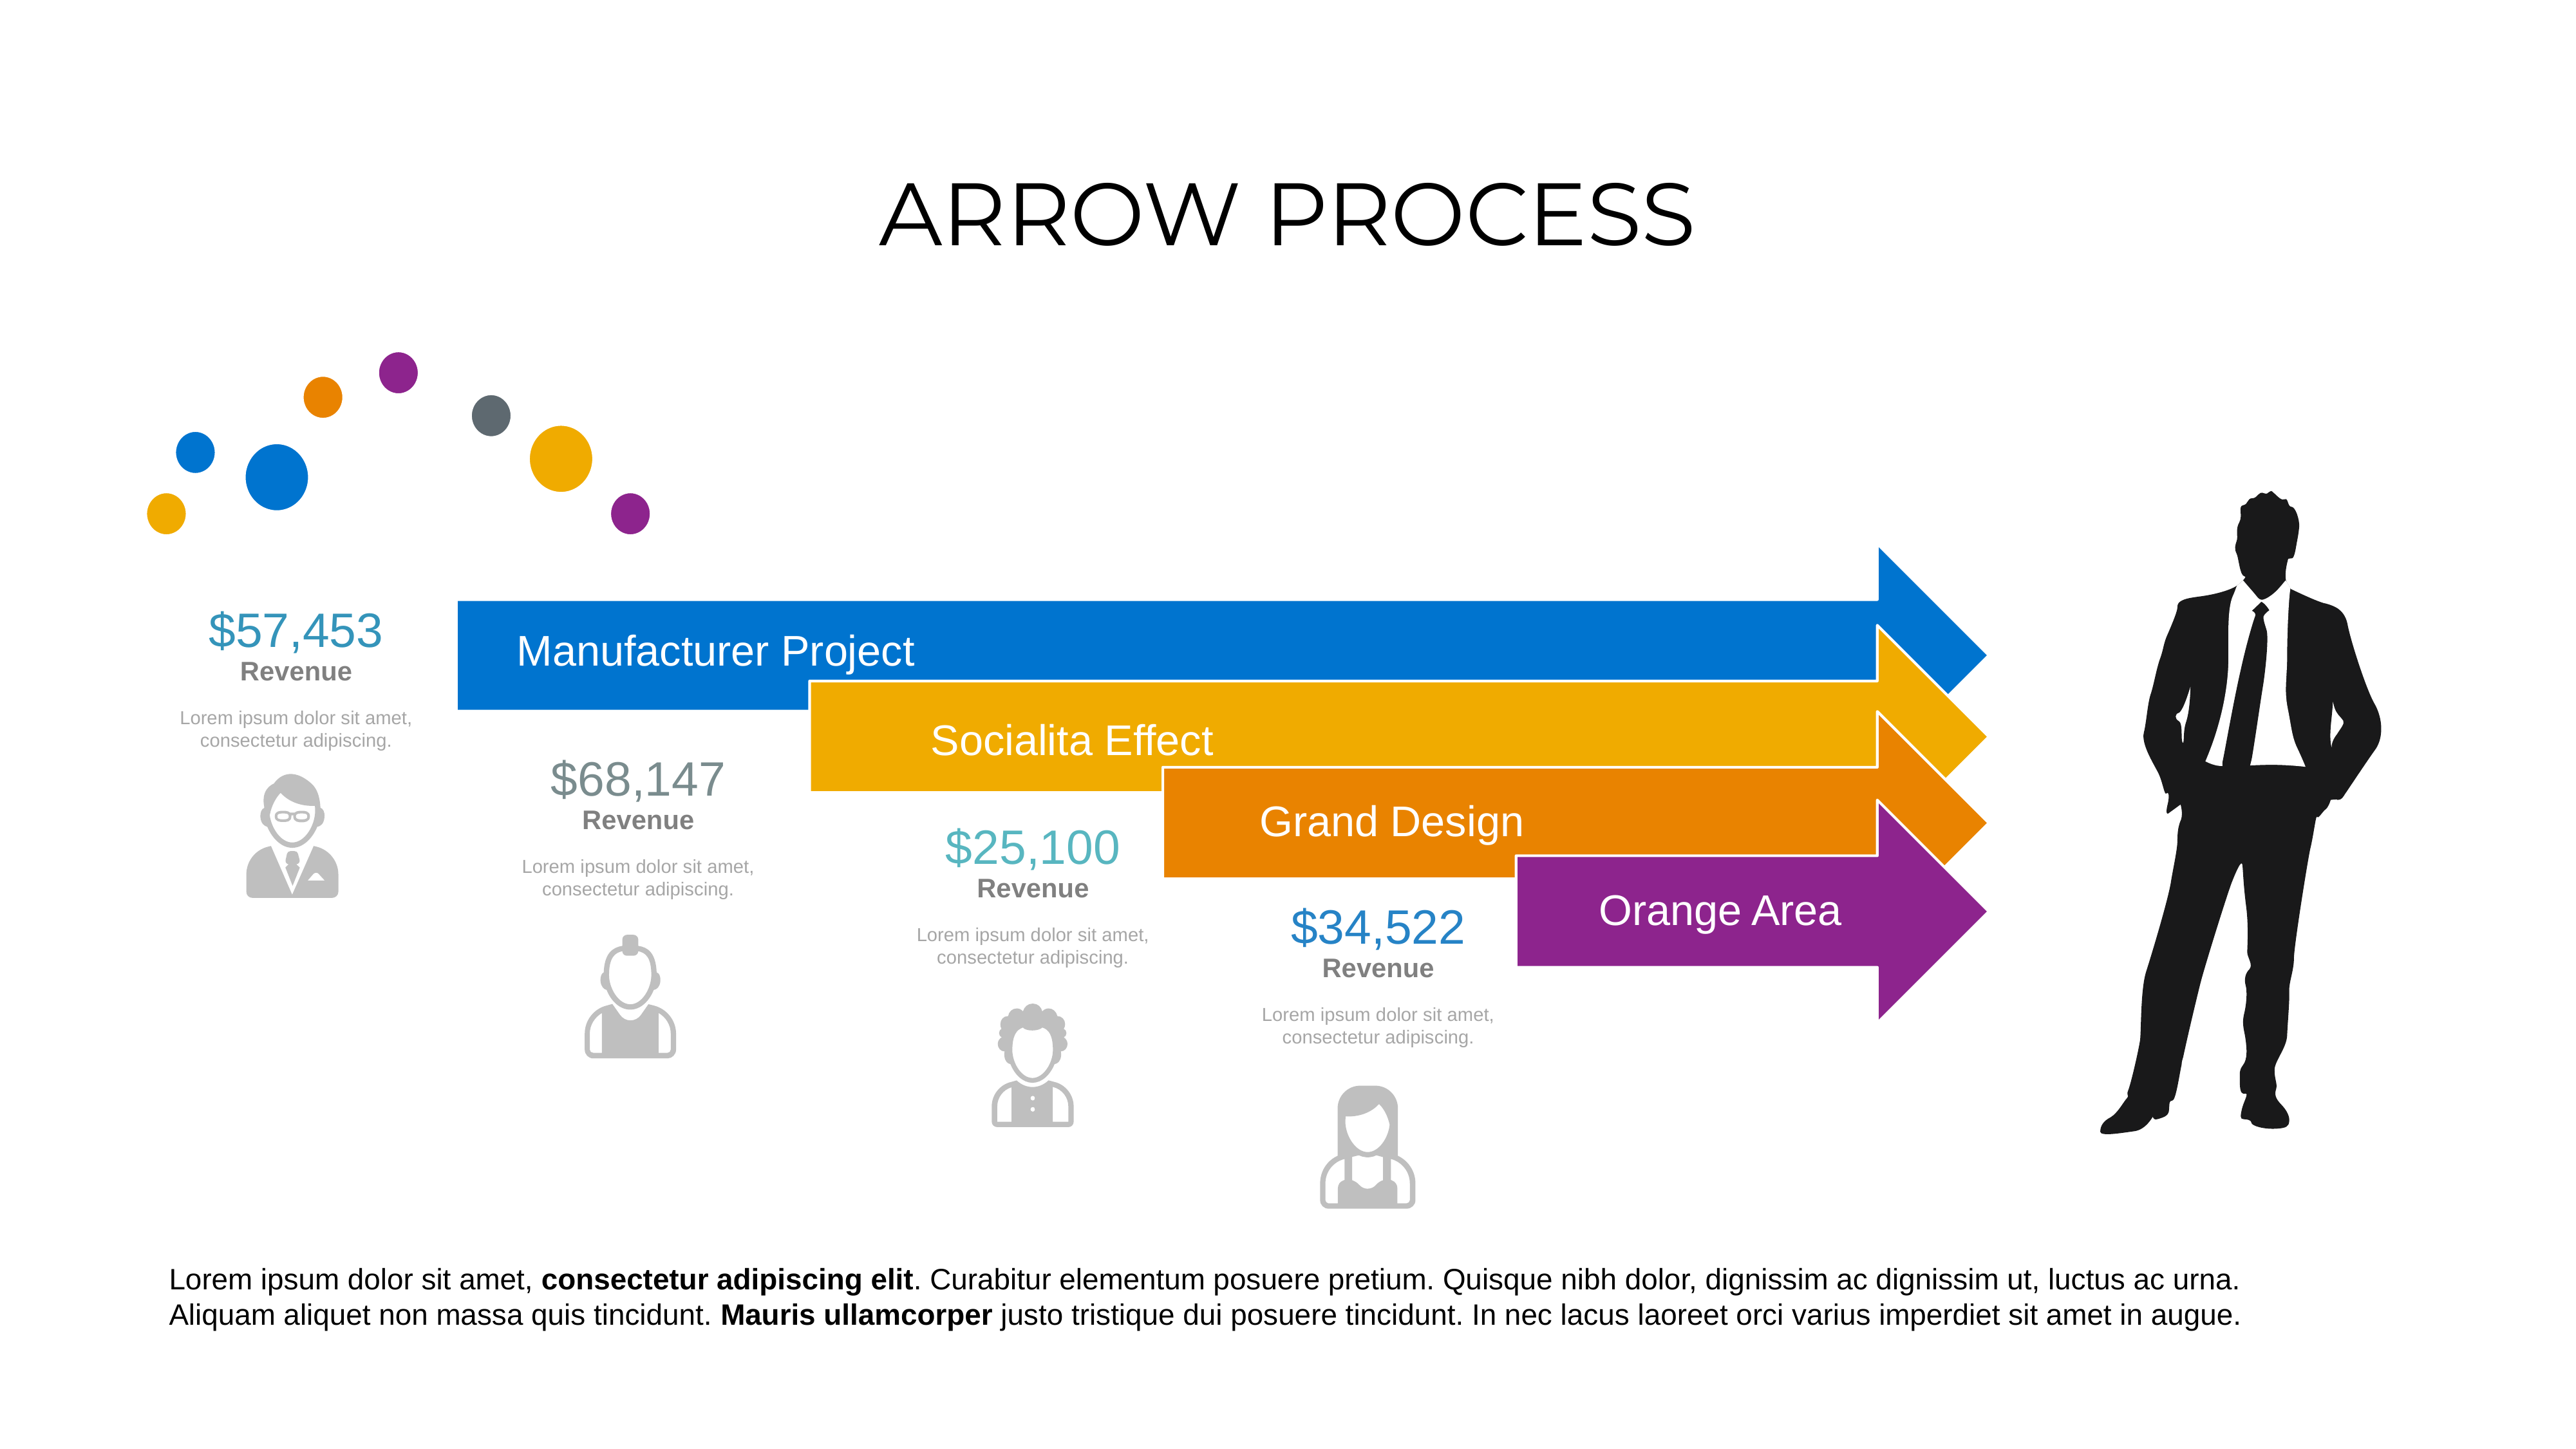

# ARROW PROCESS

Manufacturer Project
$57,453
Revenue
Lorem ipsum dolor sit amet, consectetur adipiscing.
Socialita Effect
$68,147
Revenue
Lorem ipsum dolor sit amet, consectetur adipiscing.
Grand Design

$25,100
Revenue
Lorem ipsum dolor sit amet, consectetur adipiscing.
Orange Area
$34,522
Revenue
Lorem ipsum dolor sit amet, consectetur adipiscing.

Lorem ipsum dolor sit amet, consectetur adipiscing elit. Curabitur elementum posuere pretium. Quisque nibh dolor, dignissim ac dignissim ut, luctus ac urna. Aliquam aliquet non massa quis tincidunt. Mauris ullamcorper justo tristique dui posuere tincidunt. In nec lacus laoreet orci varius imperdiet sit amet in augue.